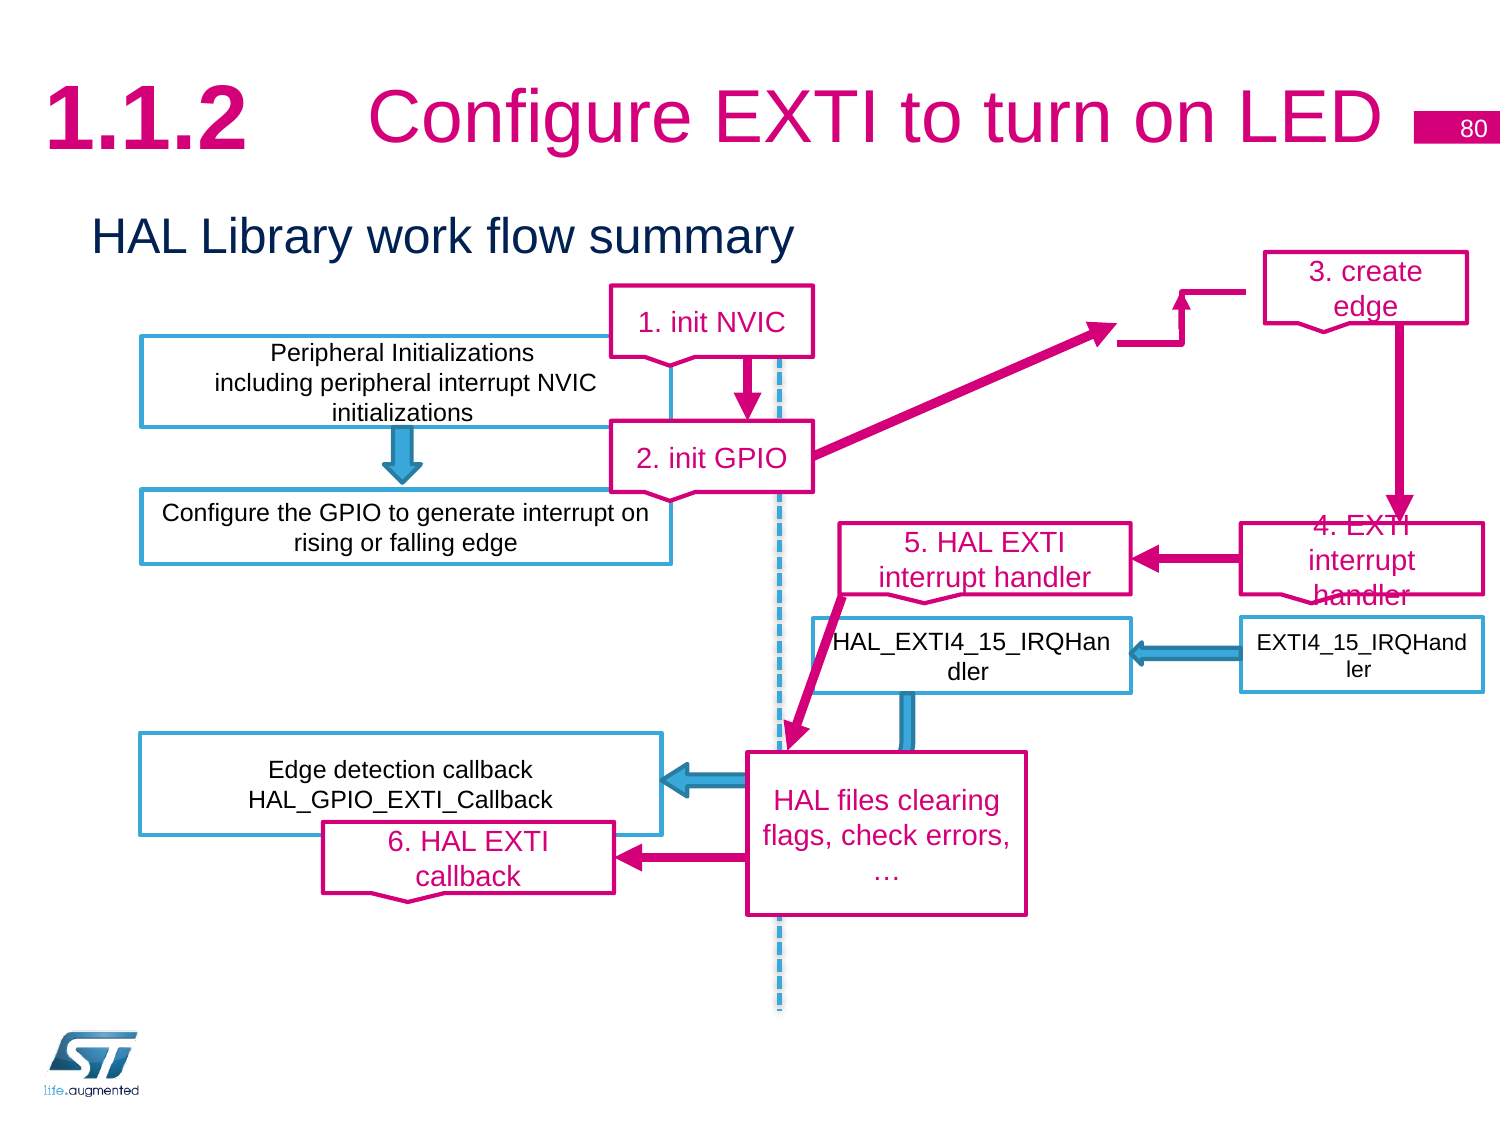

# Configure EXTI to turn on LED
1.1.2
80
HAL Library work flow summary

3. create edge
1. init NVIC
Peripheral Initializations
including peripheral interrupt NVIC initializations
2. init GPIO

Configure the GPIO to generate interrupt on rising or falling edge
5. HAL EXTI interrupt handler
4. EXTI interrupt handler
EXTI4_15_IRQHandler
HAL_EXTI4_15_IRQHandler

Edge detection callback
HAL_GPIO_EXTI_Callback
HAL files clearing flags, check errors, …
6. HAL EXTI callback